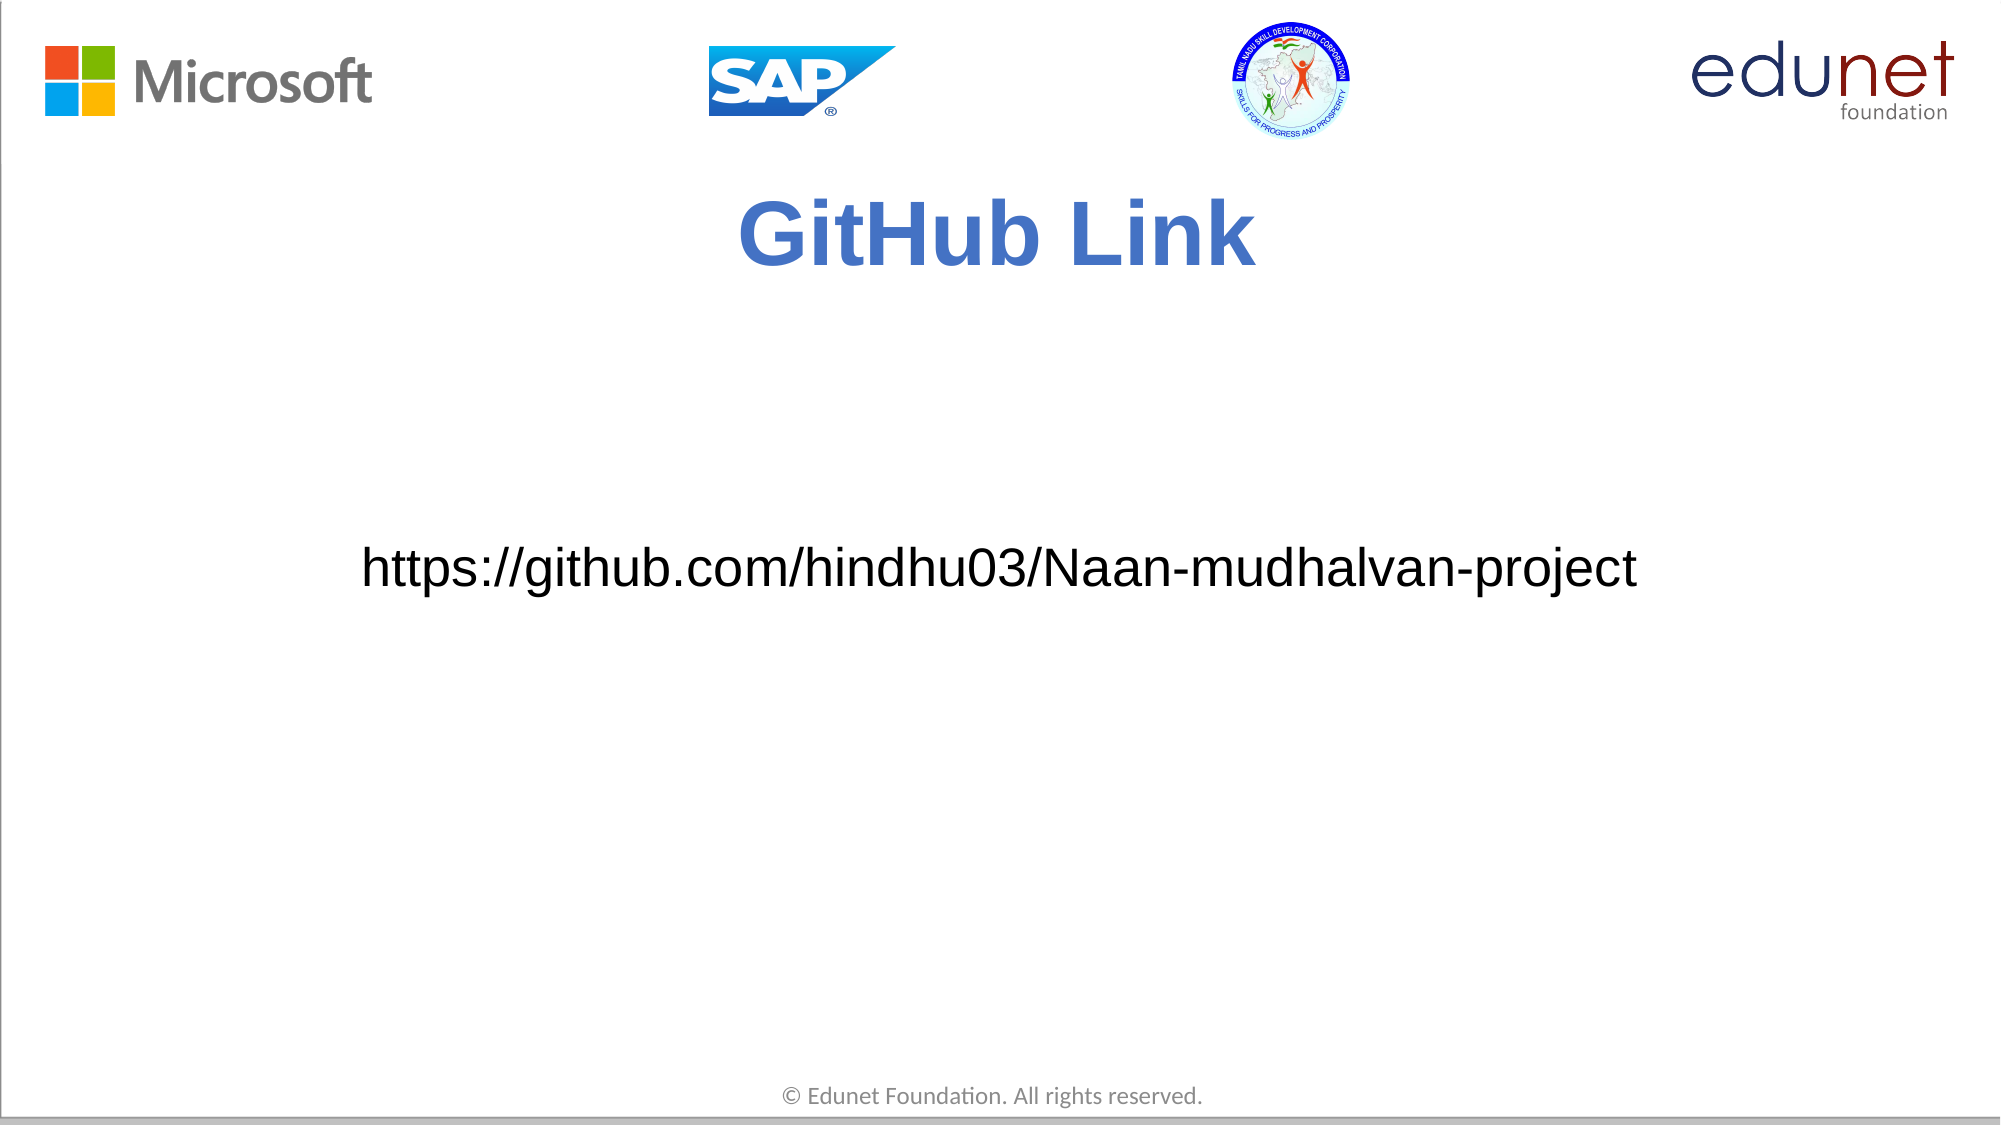

# GitHub Link
https://github.com/hindhu03/Naan-mudhalvan-project
© Edunet Foundation. All rights reserved.